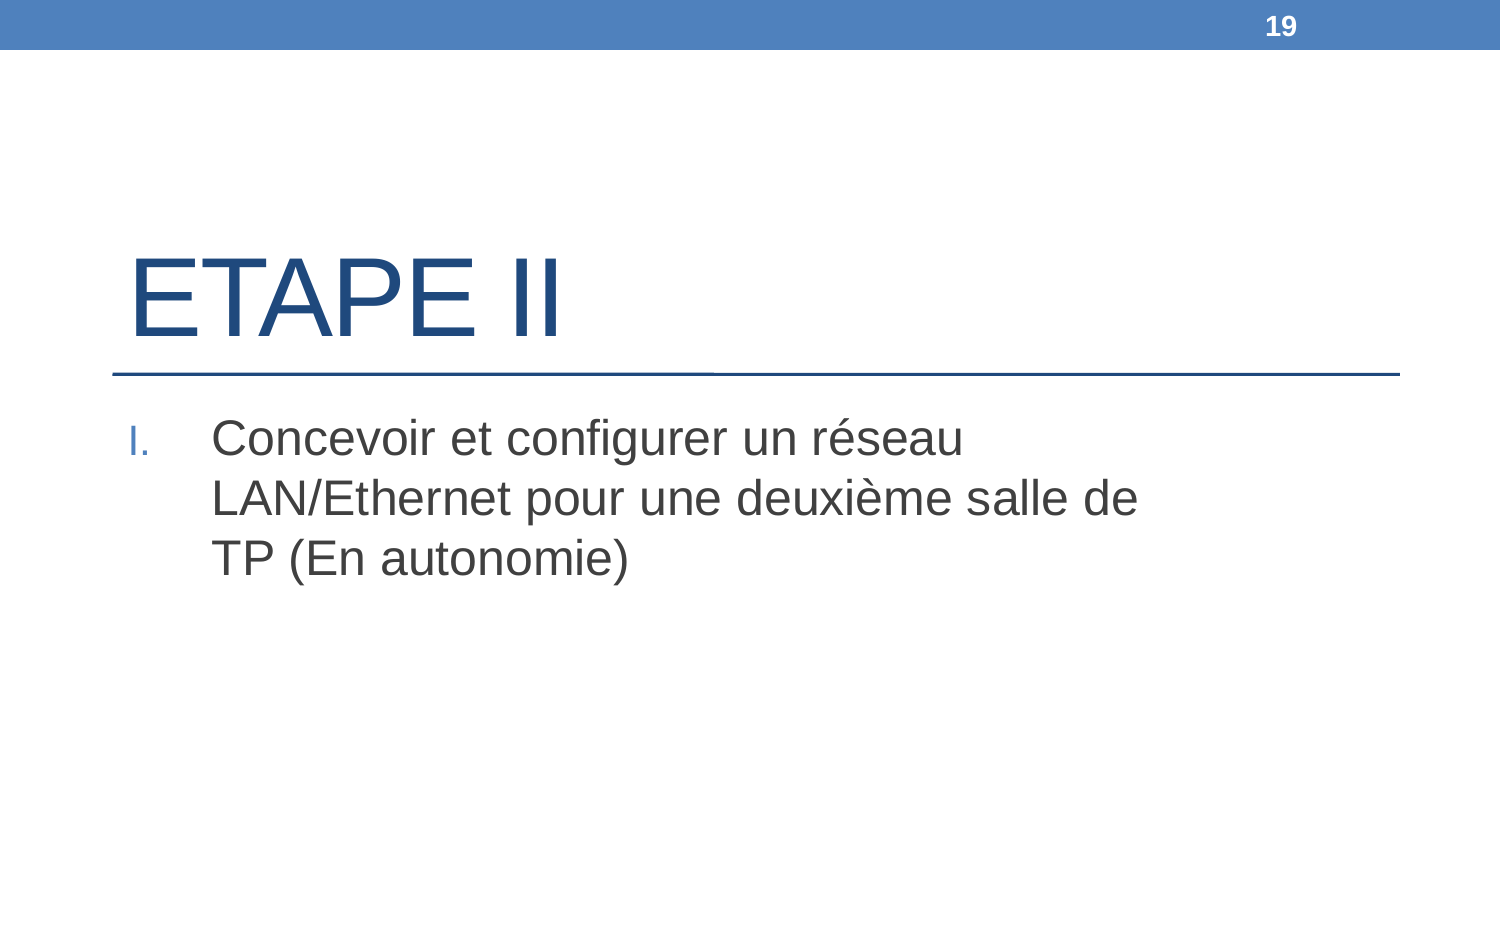

19
# EtapE II
Concevoir et configurer un réseau LAN/Ethernet pour une deuxième salle de TP (En autonomie)